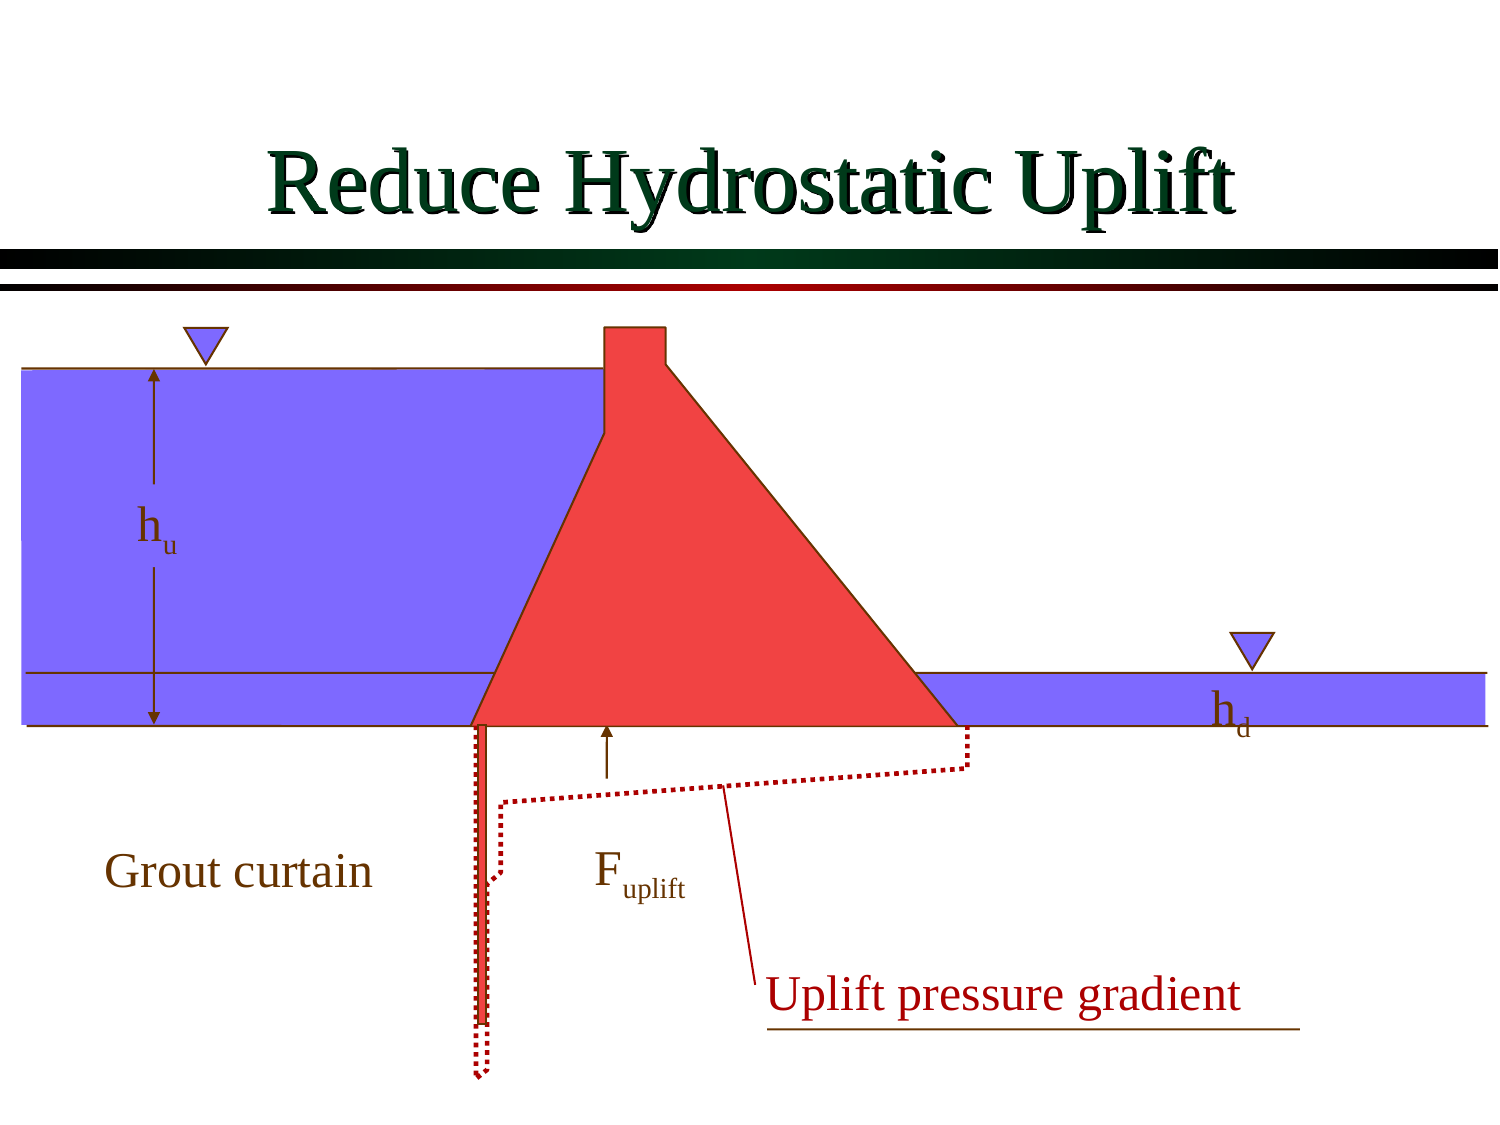

# Reduce Hydrostatic Uplift

hu

hd

Fuplift
Grout curtain
Uplift pressure gradient